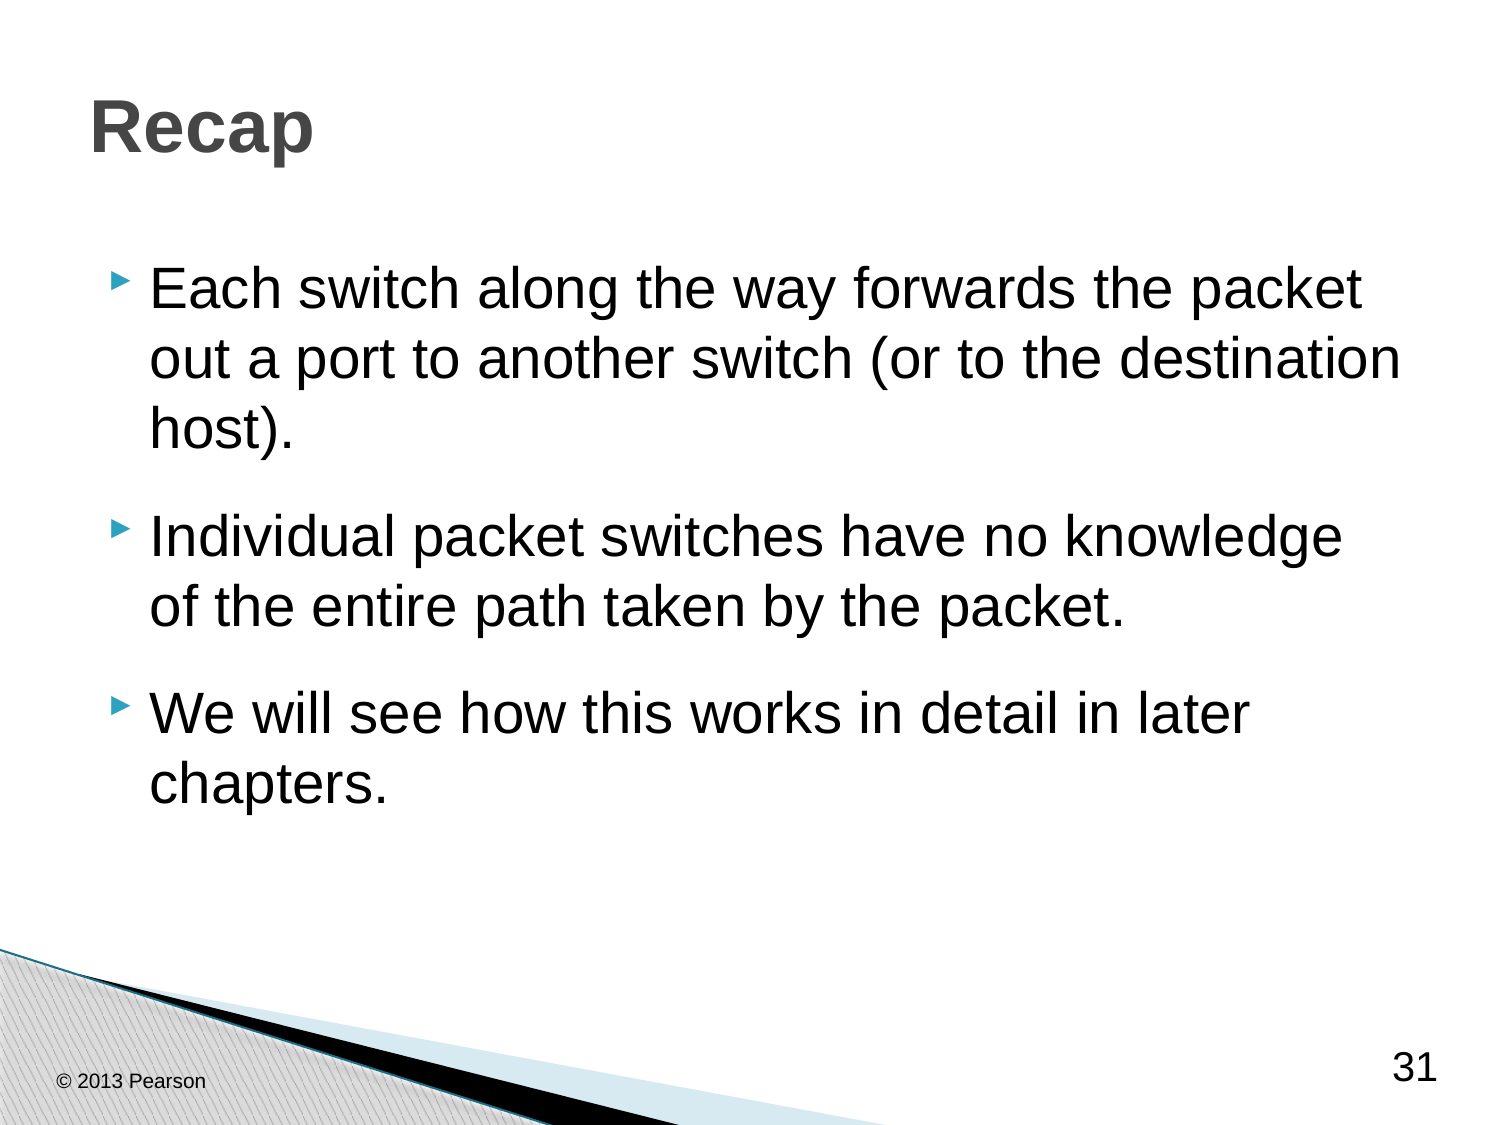

# Recap
Each switch along the way forwards the packet out a port to another switch (or to the destination host).
Individual packet switches have no knowledge of the entire path taken by the packet.
We will see how this works in detail in later chapters.
31
© 2013 Pearson